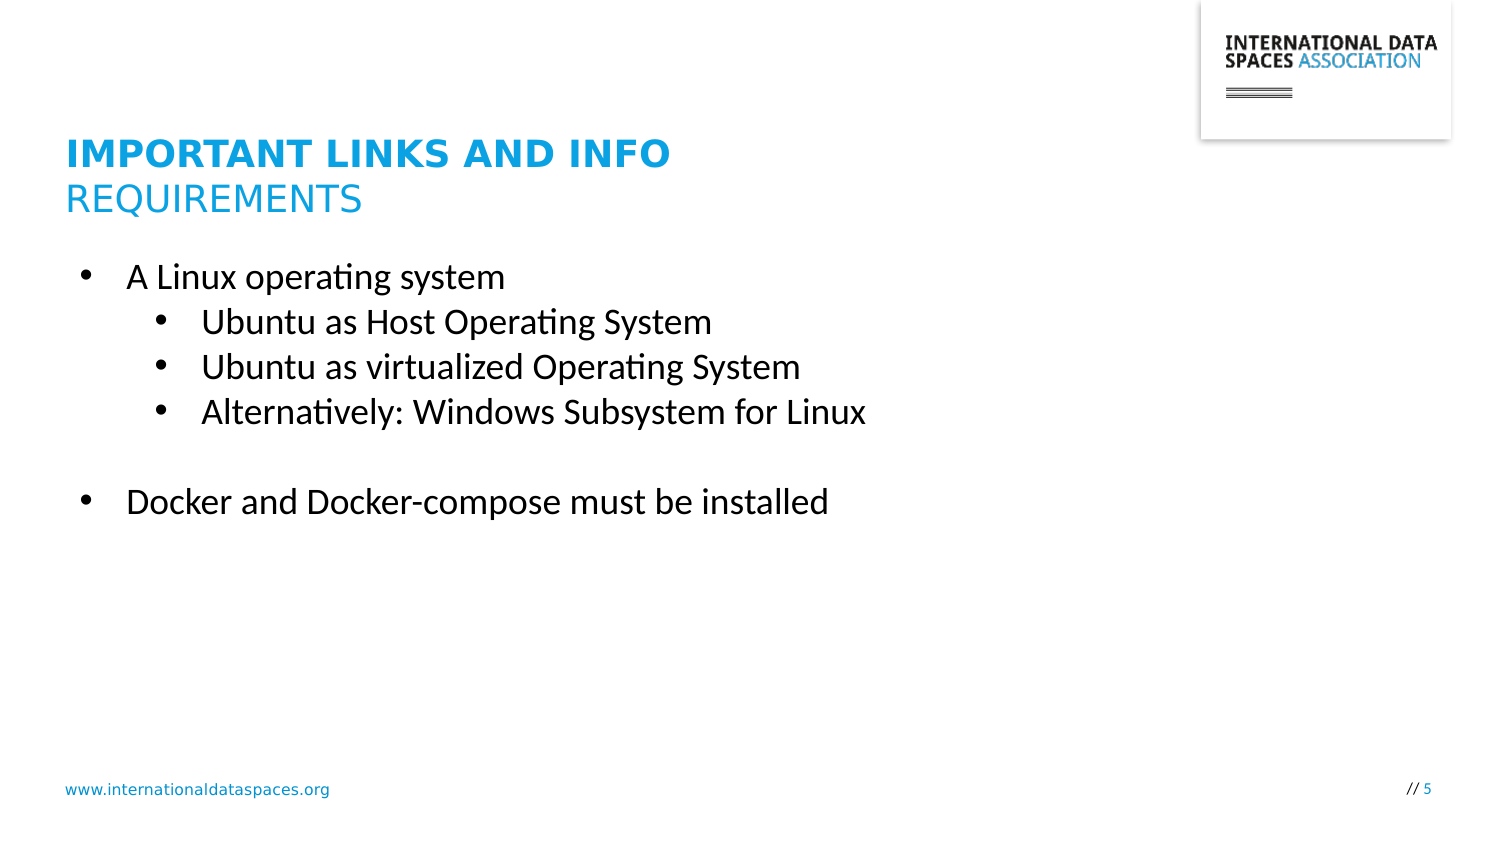

# Important links and Info
Requirements
A Linux operating system
Ubuntu as Host Operating System
Ubuntu as virtualized Operating System
Alternatively: Windows Subsystem for Linux

Docker and Docker-compose must be installed